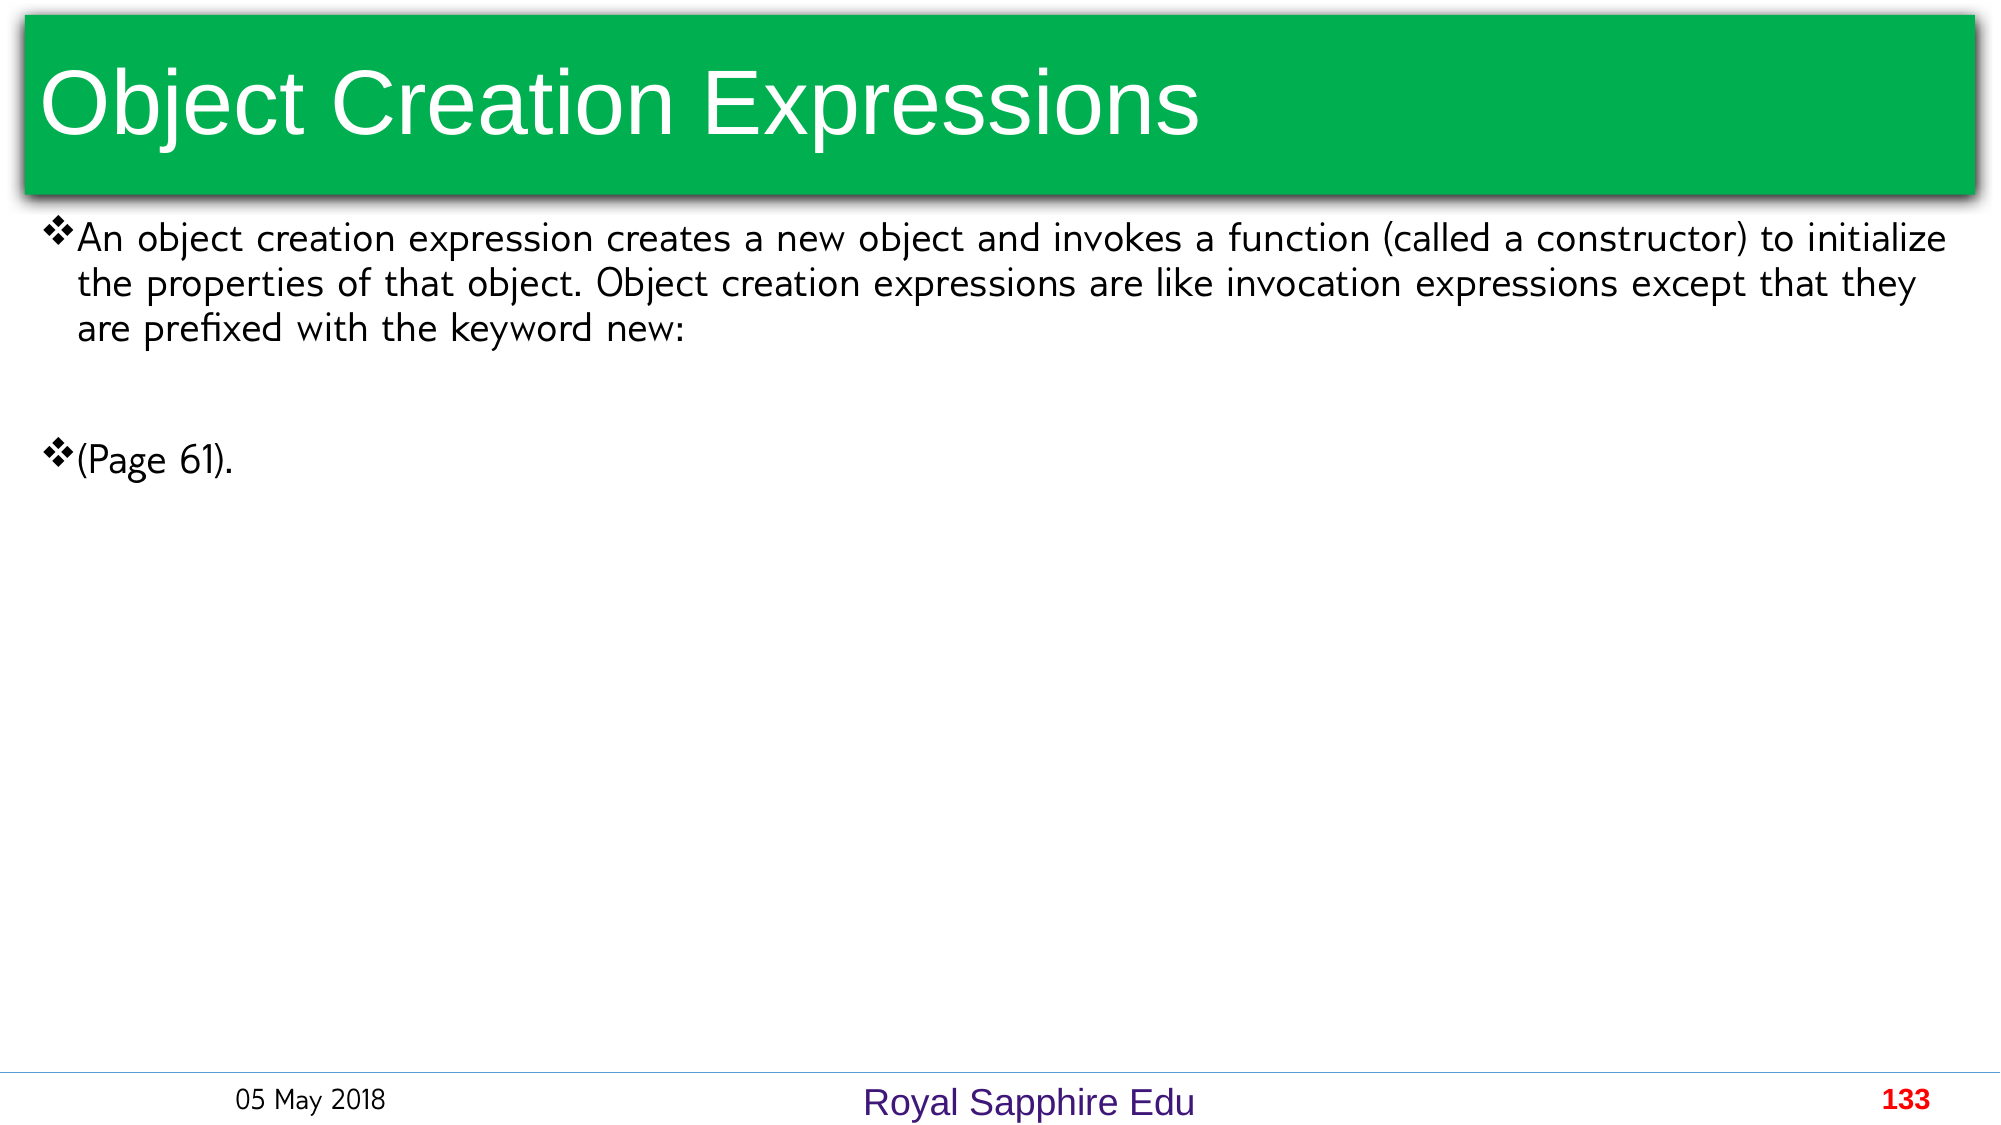

# Object Creation Expressions
An object creation expression creates a new object and invokes a function (called a constructor) to initialize the properties of that object. Object creation expressions are like invocation expressions except that they are prefixed with the keyword new:

(Page 61).
05 May 2018
133